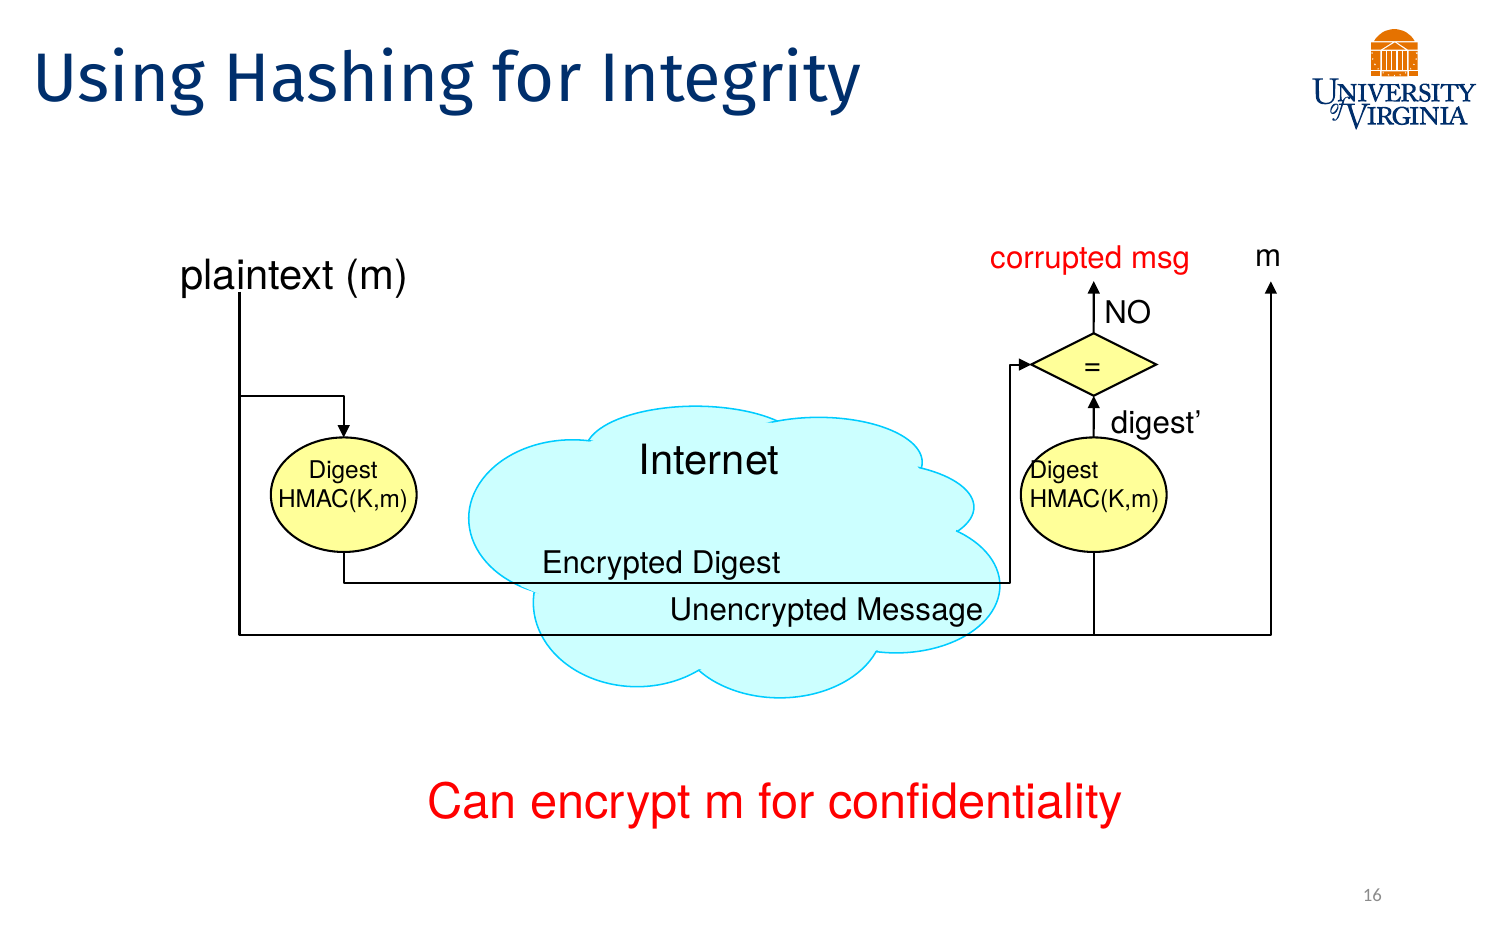

# Using Hashing for Integrity
     m
corrupted msg
plaintext (m)

NO

=

digest’

Internet

Digest
HMAC(K,m)
Digest
HMAC(K,m)

Encrypted Digest
Unencrypted Message
Can encrypt m for confidentiality
16